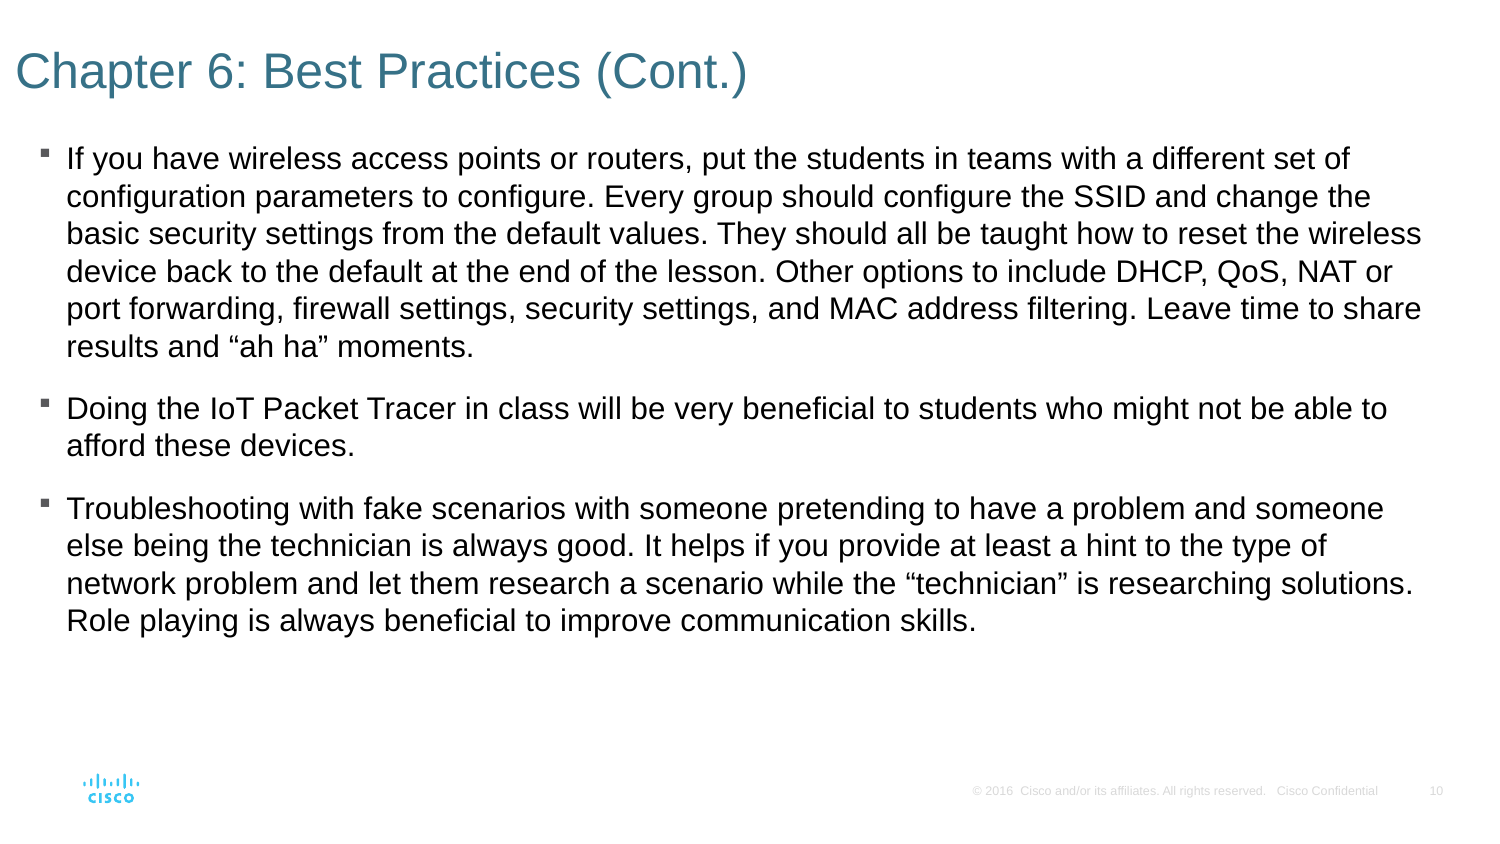

# Chapter 6: Best Practices (Cont.)
If you have wireless access points or routers, put the students in teams with a different set of configuration parameters to configure. Every group should configure the SSID and change the basic security settings from the default values. They should all be taught how to reset the wireless device back to the default at the end of the lesson. Other options to include DHCP, QoS, NAT or port forwarding, firewall settings, security settings, and MAC address filtering. Leave time to share results and “ah ha” moments.
Doing the IoT Packet Tracer in class will be very beneficial to students who might not be able to afford these devices.
Troubleshooting with fake scenarios with someone pretending to have a problem and someone else being the technician is always good. It helps if you provide at least a hint to the type of network problem and let them research a scenario while the “technician” is researching solutions. Role playing is always beneficial to improve communication skills.